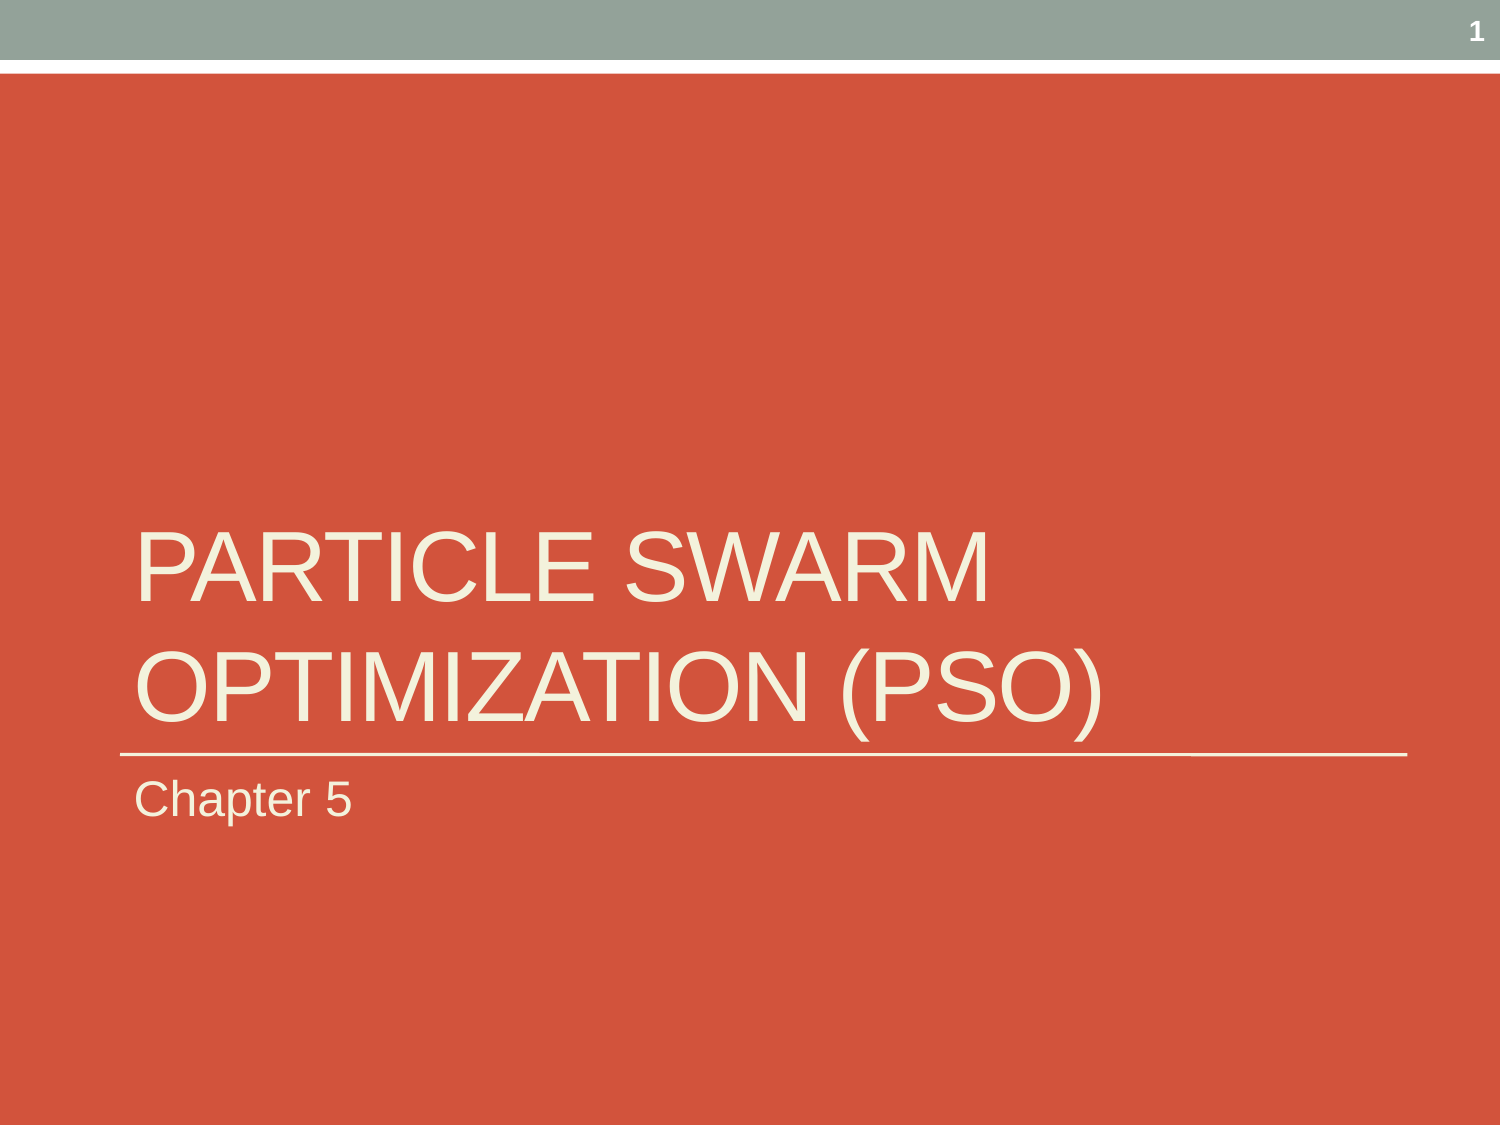

1
# Particle Swarm Optimization (PSO)
Chapter 5